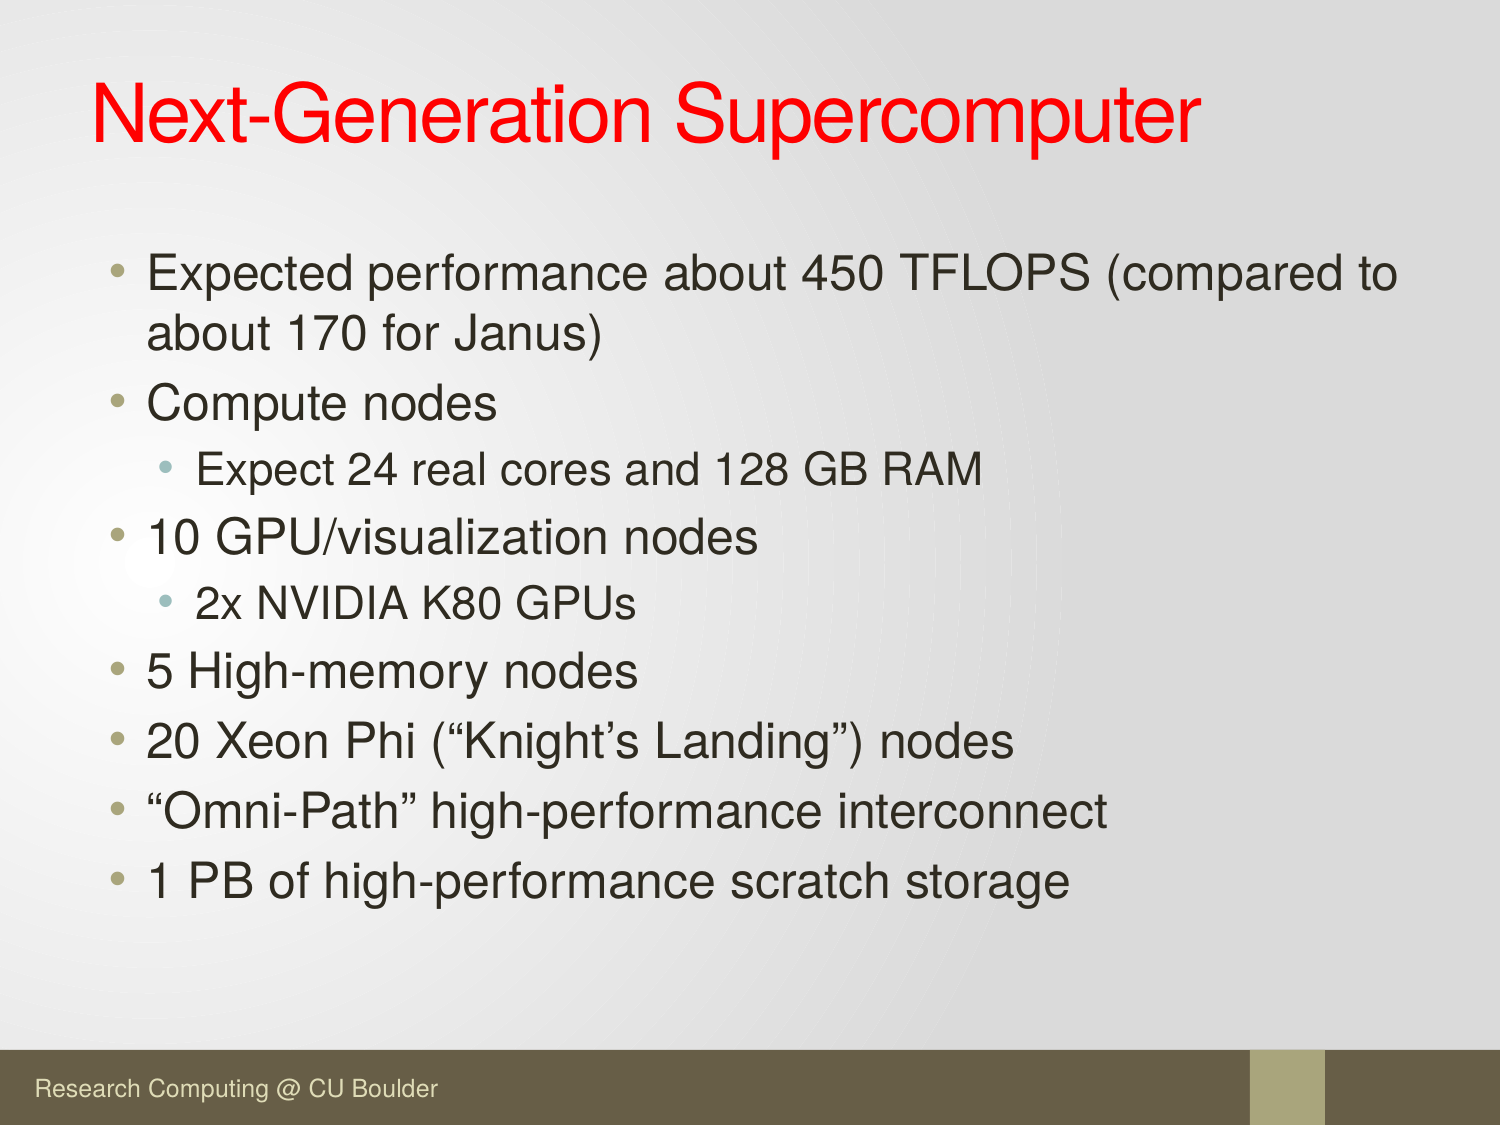

# Next-Generation Supercomputer
Expected performance about 450 TFLOPS (compared to about 170 for Janus)
Compute nodes
Expect 24 real cores and 128 GB RAM
10 GPU/visualization nodes
2x NVIDIA K80 GPUs
5 High-memory nodes
20 Xeon Phi (“Knight’s Landing”) nodes
“Omni-Path” high-performance interconnect
1 PB of high-performance scratch storage